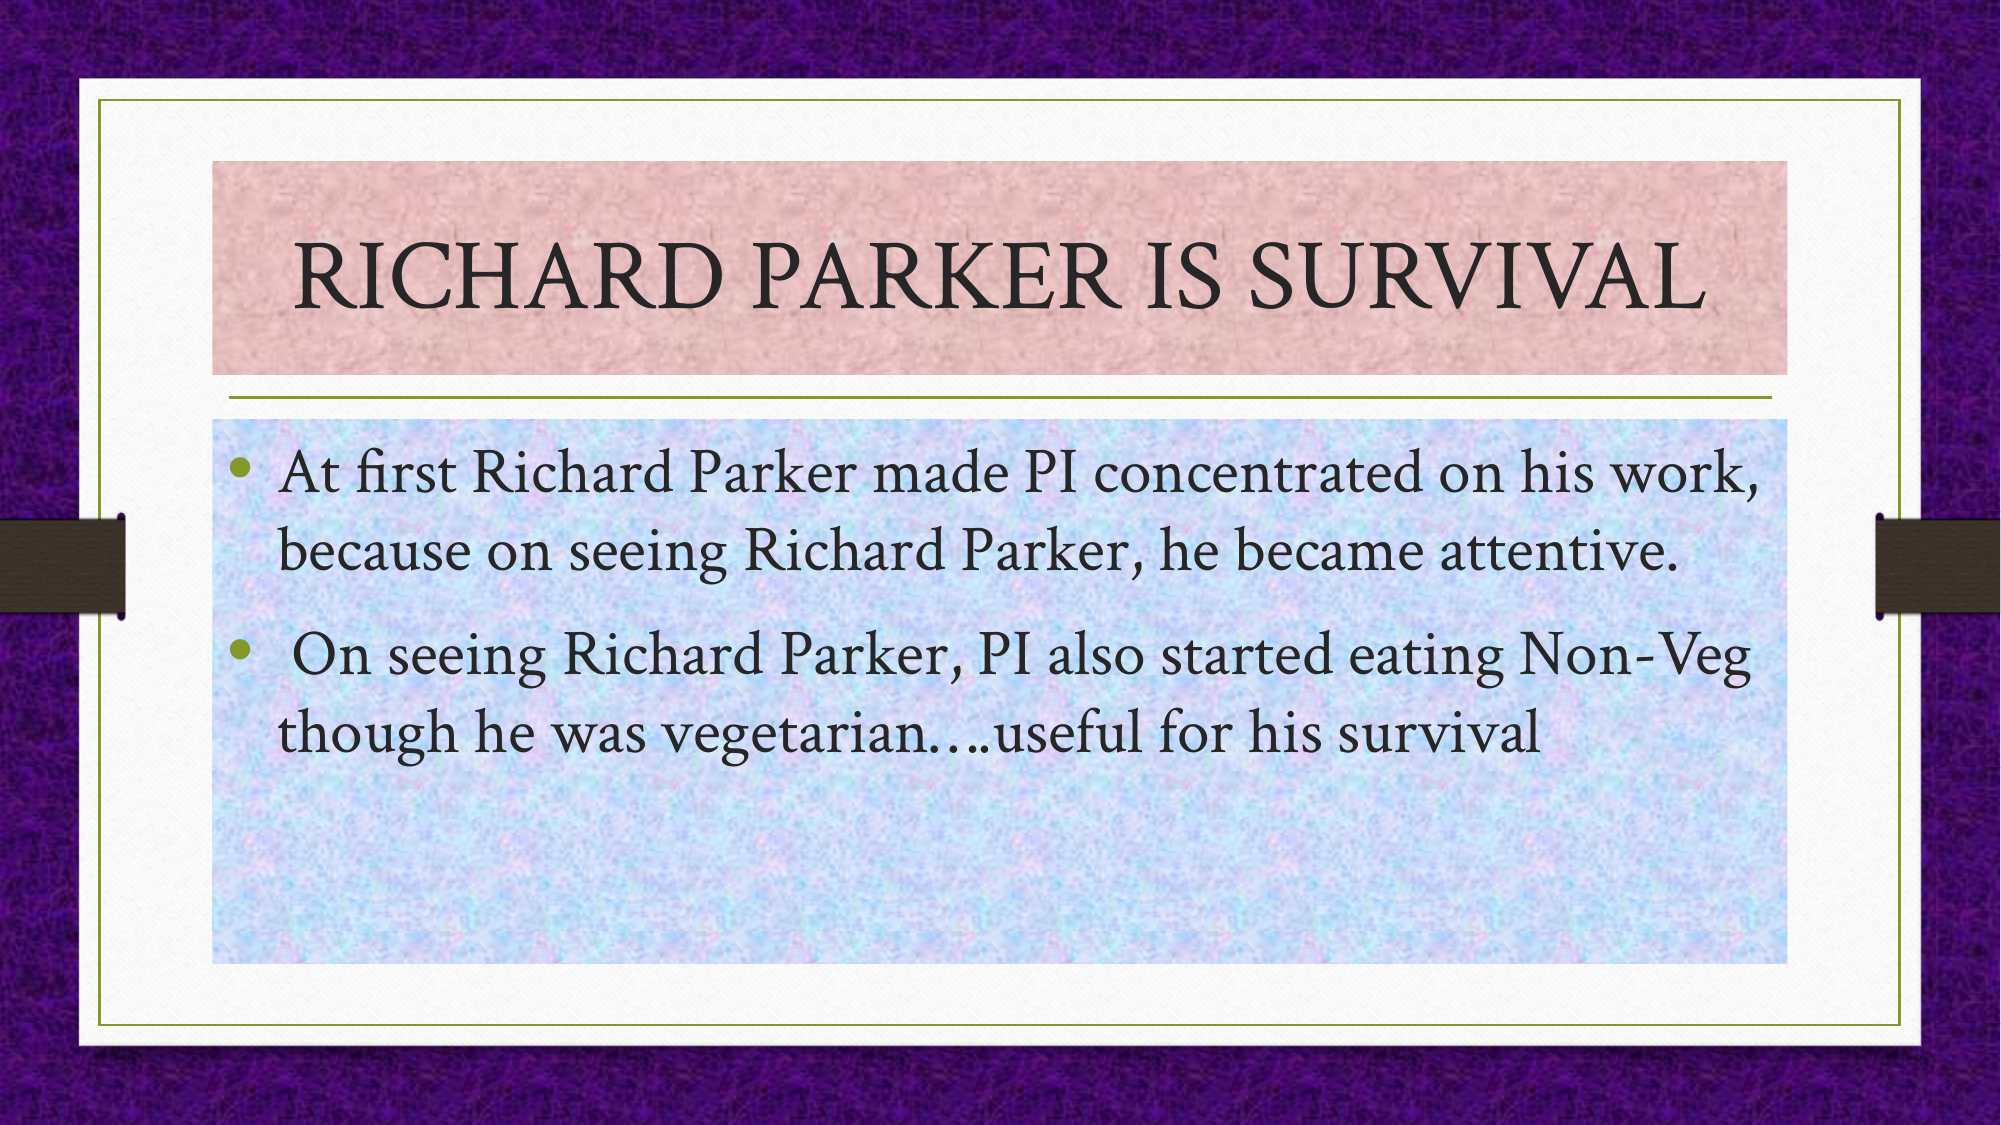

# RICHARD PARKER IS SURVIVAL
At first Richard Parker made PI concentrated on his work, because on seeing Richard Parker, he became attentive.
 On seeing Richard Parker, PI also started eating Non-Veg though he was vegetarian….useful for his survival